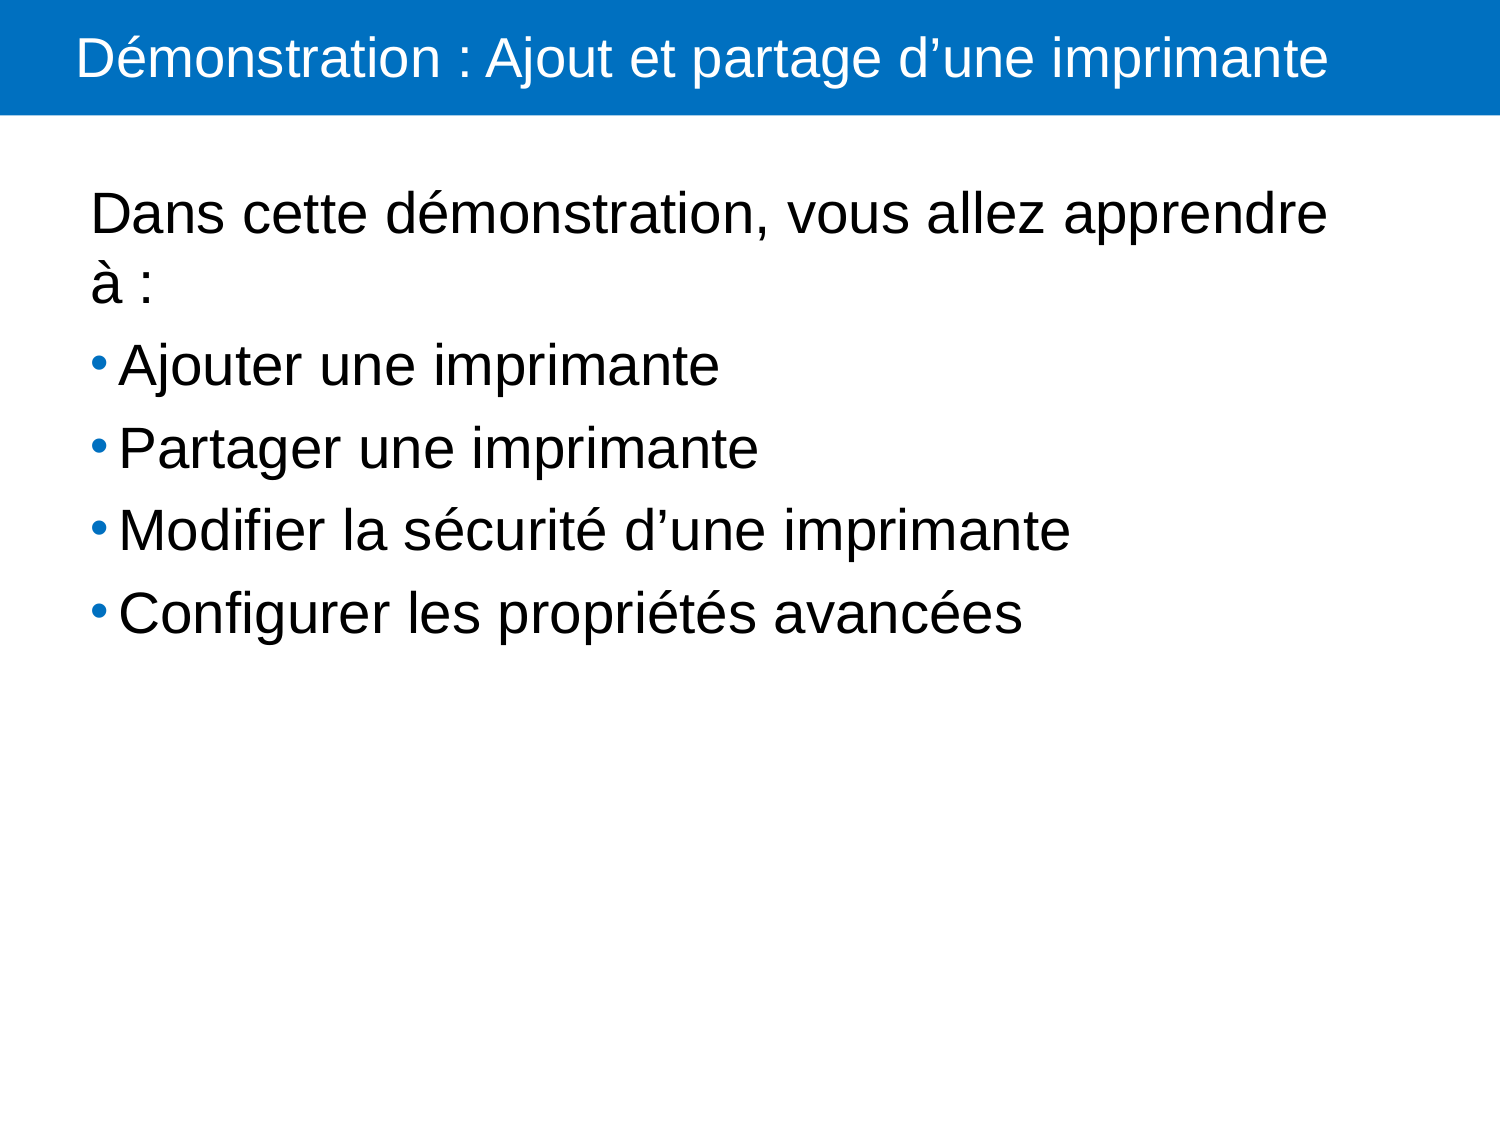

# Démonstration : Ajout et partage d’une imprimante
Dans cette démonstration, vous allez apprendre à :
Ajouter une imprimante
Partager une imprimante
Modifier la sécurité d’une imprimante
Configurer les propriétés avancées